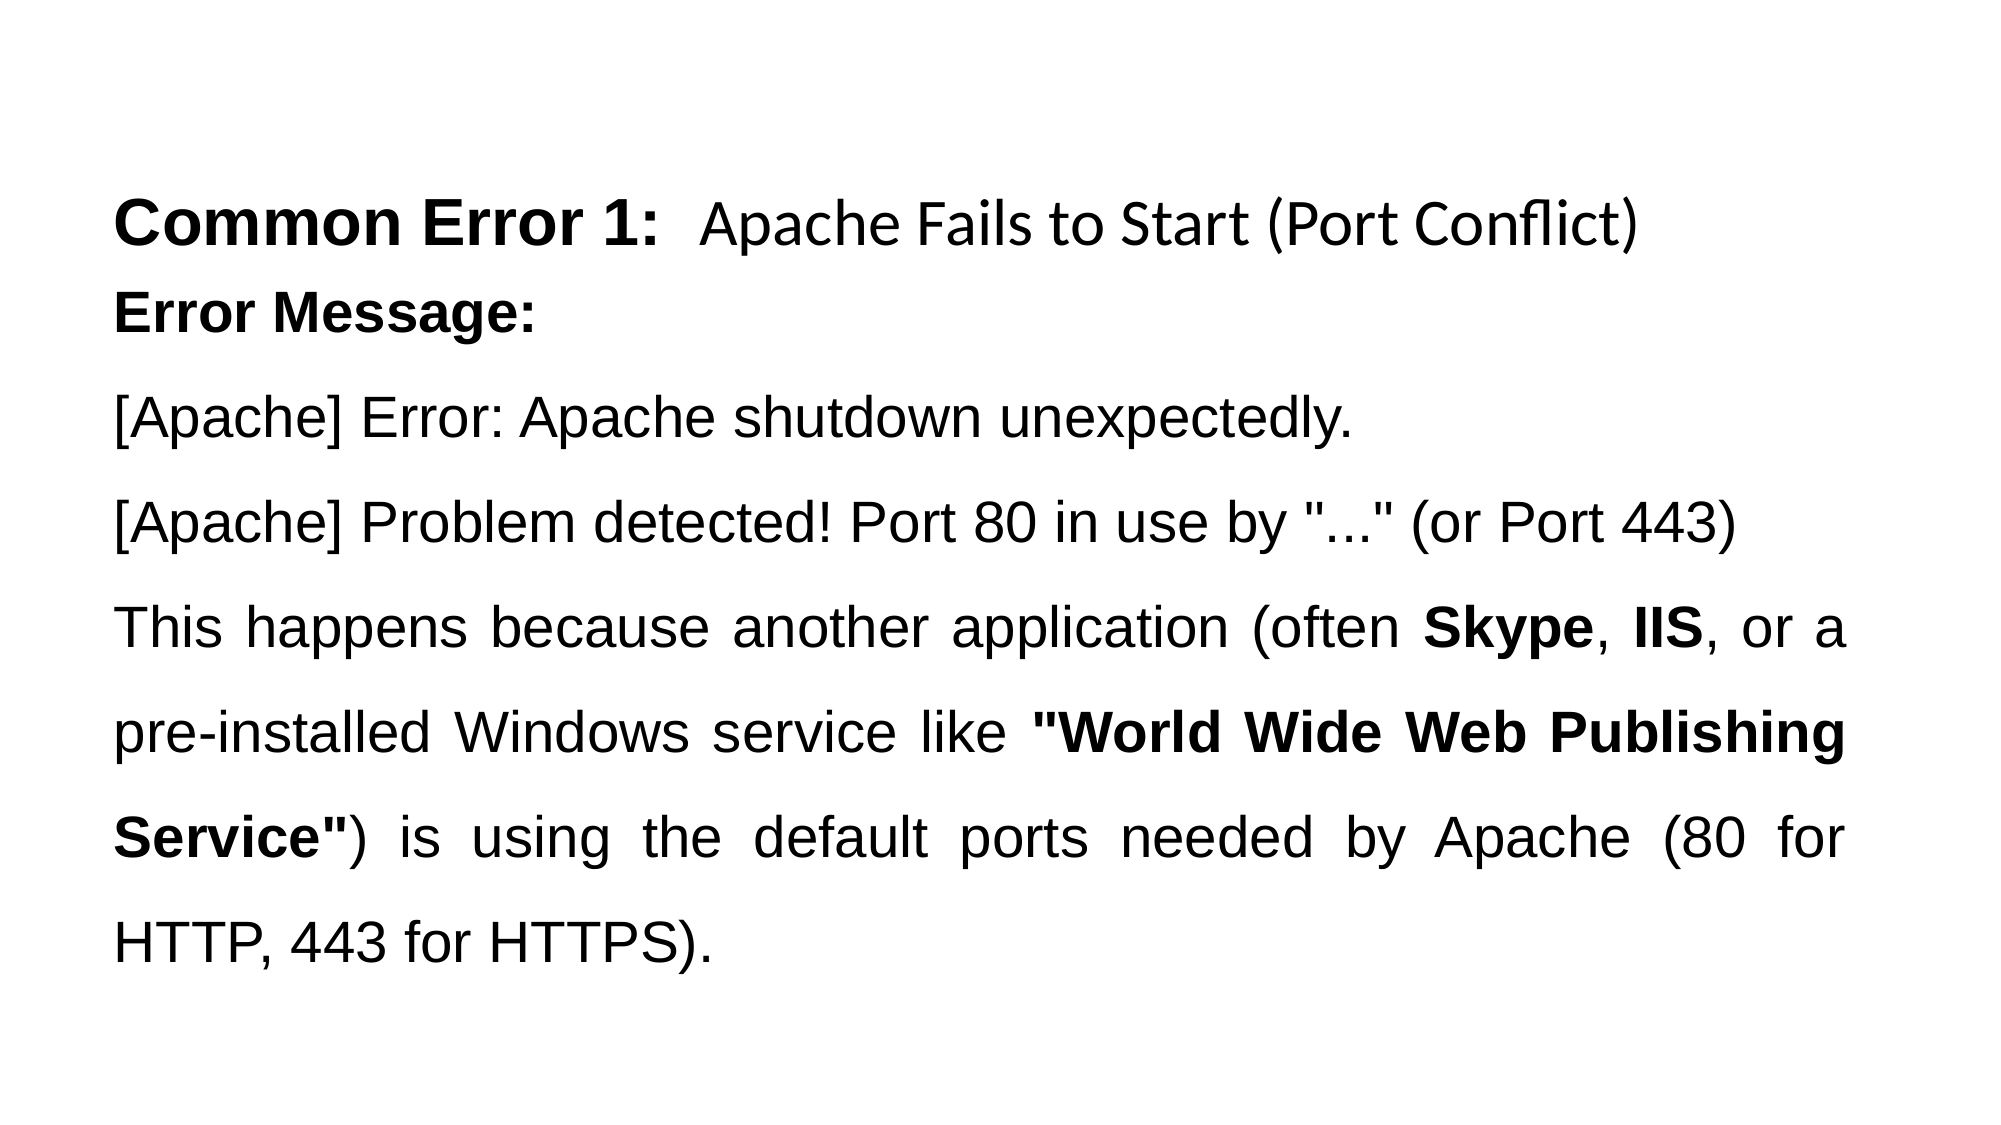

# Common Error 1:  Apache Fails to Start (Port Conflict)
Error Message:
[Apache] Error: Apache shutdown unexpectedly.
[Apache] Problem detected! Port 80 in use by "..." (or Port 443)
This happens because another application (often Skype, IIS, or a pre-installed Windows service like "World Wide Web Publishing Service") is using the default ports needed by Apache (80 for HTTP, 443 for HTTPS).